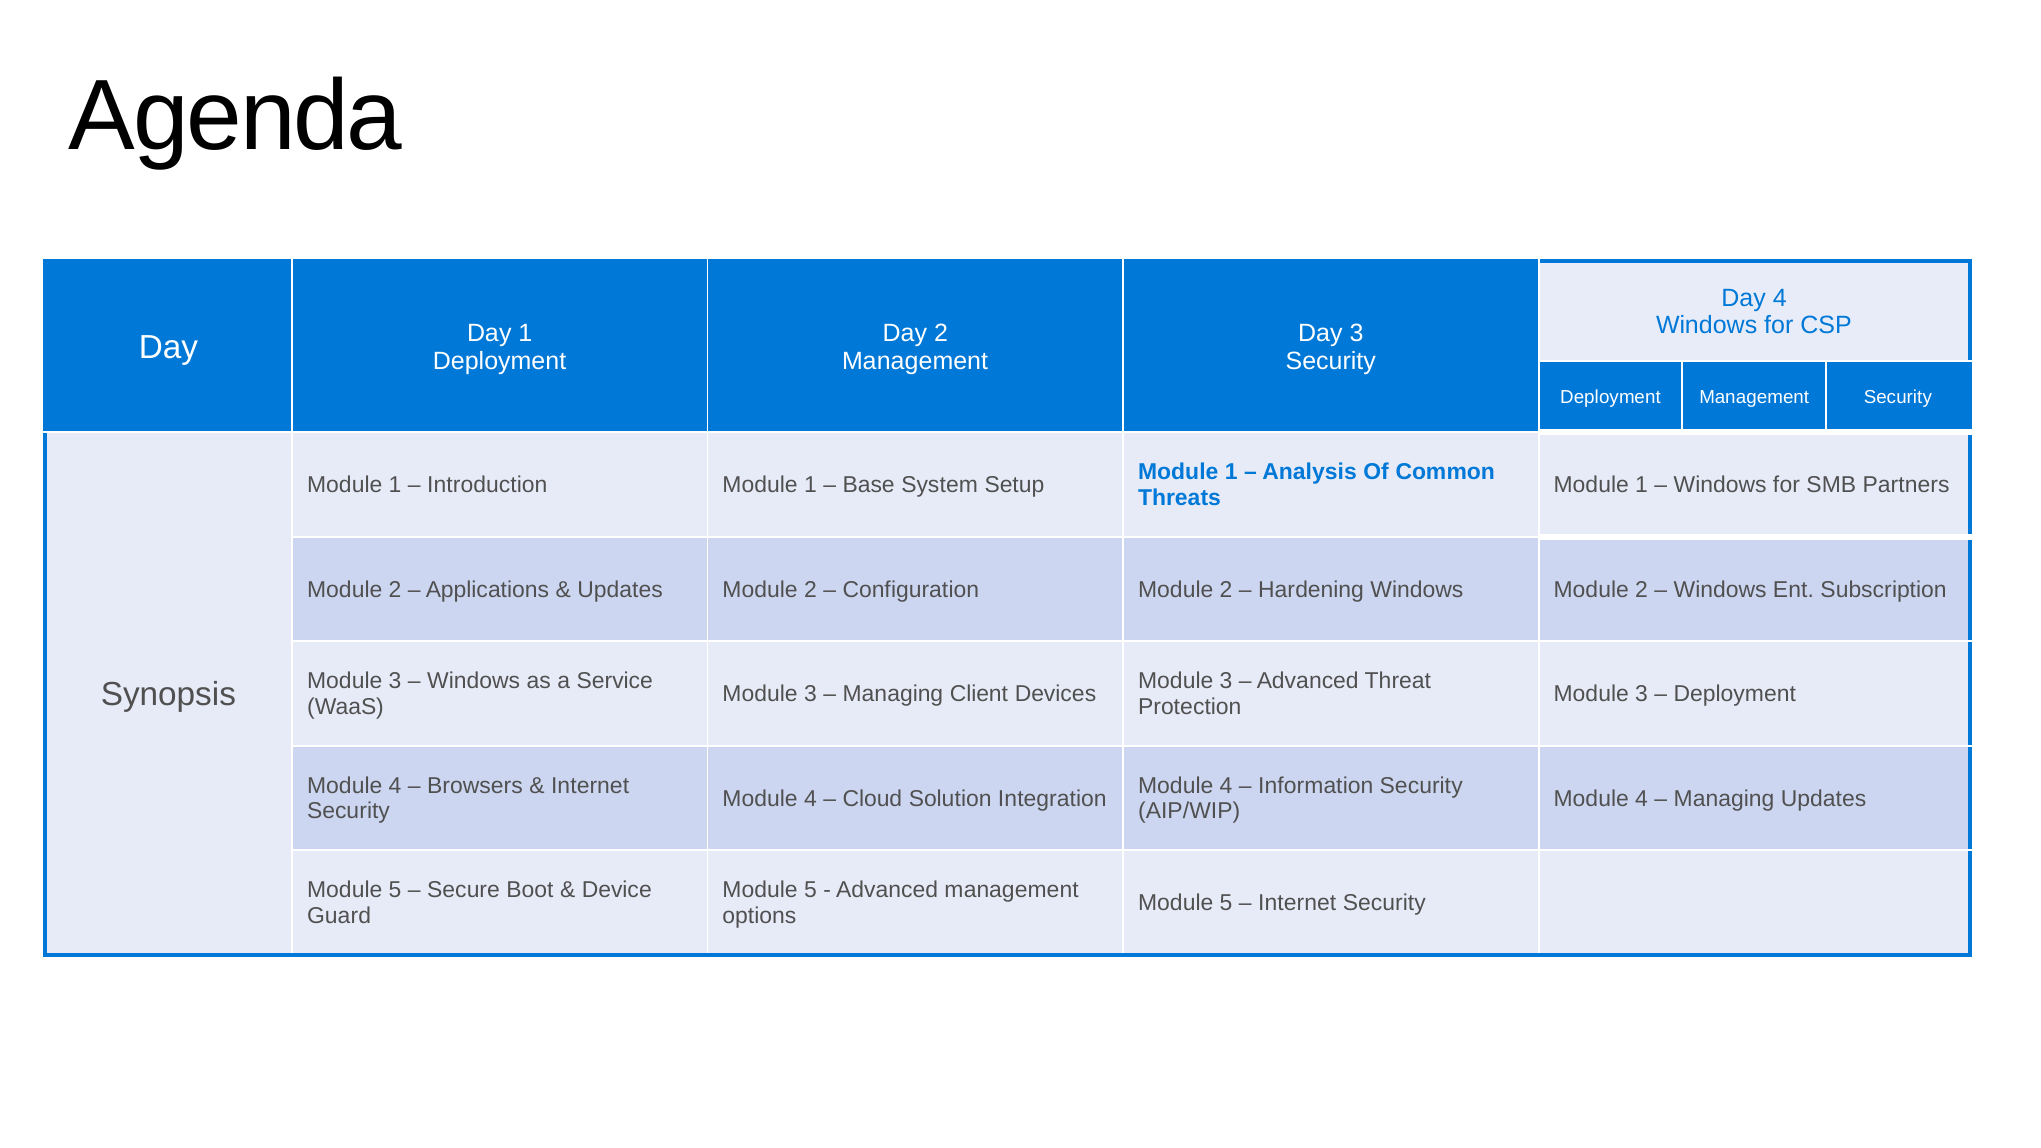

# Agenda
| Day | Day 1 Deployment | Day 2 Management | Day 3 Security | Day 4 Windows for CSP |  |  |
| --- | --- | --- | --- | --- | --- | --- |
|  |  |  |  | Deployment | Management | Security |
| Synopsis | Module 1 – Introduction | Module 1 – Base System Setup | Module 1 – Analysis Of Common Threats | Module 1 – Windows for SMB Partners |  |  |
|  | Module 2 – Applications & Updates | Module 2 – Configuration | Module 2 – Hardening Windows | Module 2 – Windows Ent. Subscription |  |  |
|  | Module 3 – Windows as a Service (WaaS) | Module 3 – Managing Client Devices | Module 3 – Advanced Threat Protection | Module 3 – Deployment |  |  |
|  | Module 4 – Browsers & Internet Security | Module 4 – Cloud Solution Integration | Module 4 – Information Security (AIP/WIP) | Module 4 – Managing Updates |  |  |
|  | Module 5 – Secure Boot & Device Guard | Module 5 - Advanced management options | Module 5 – Internet Security |  |  |  |